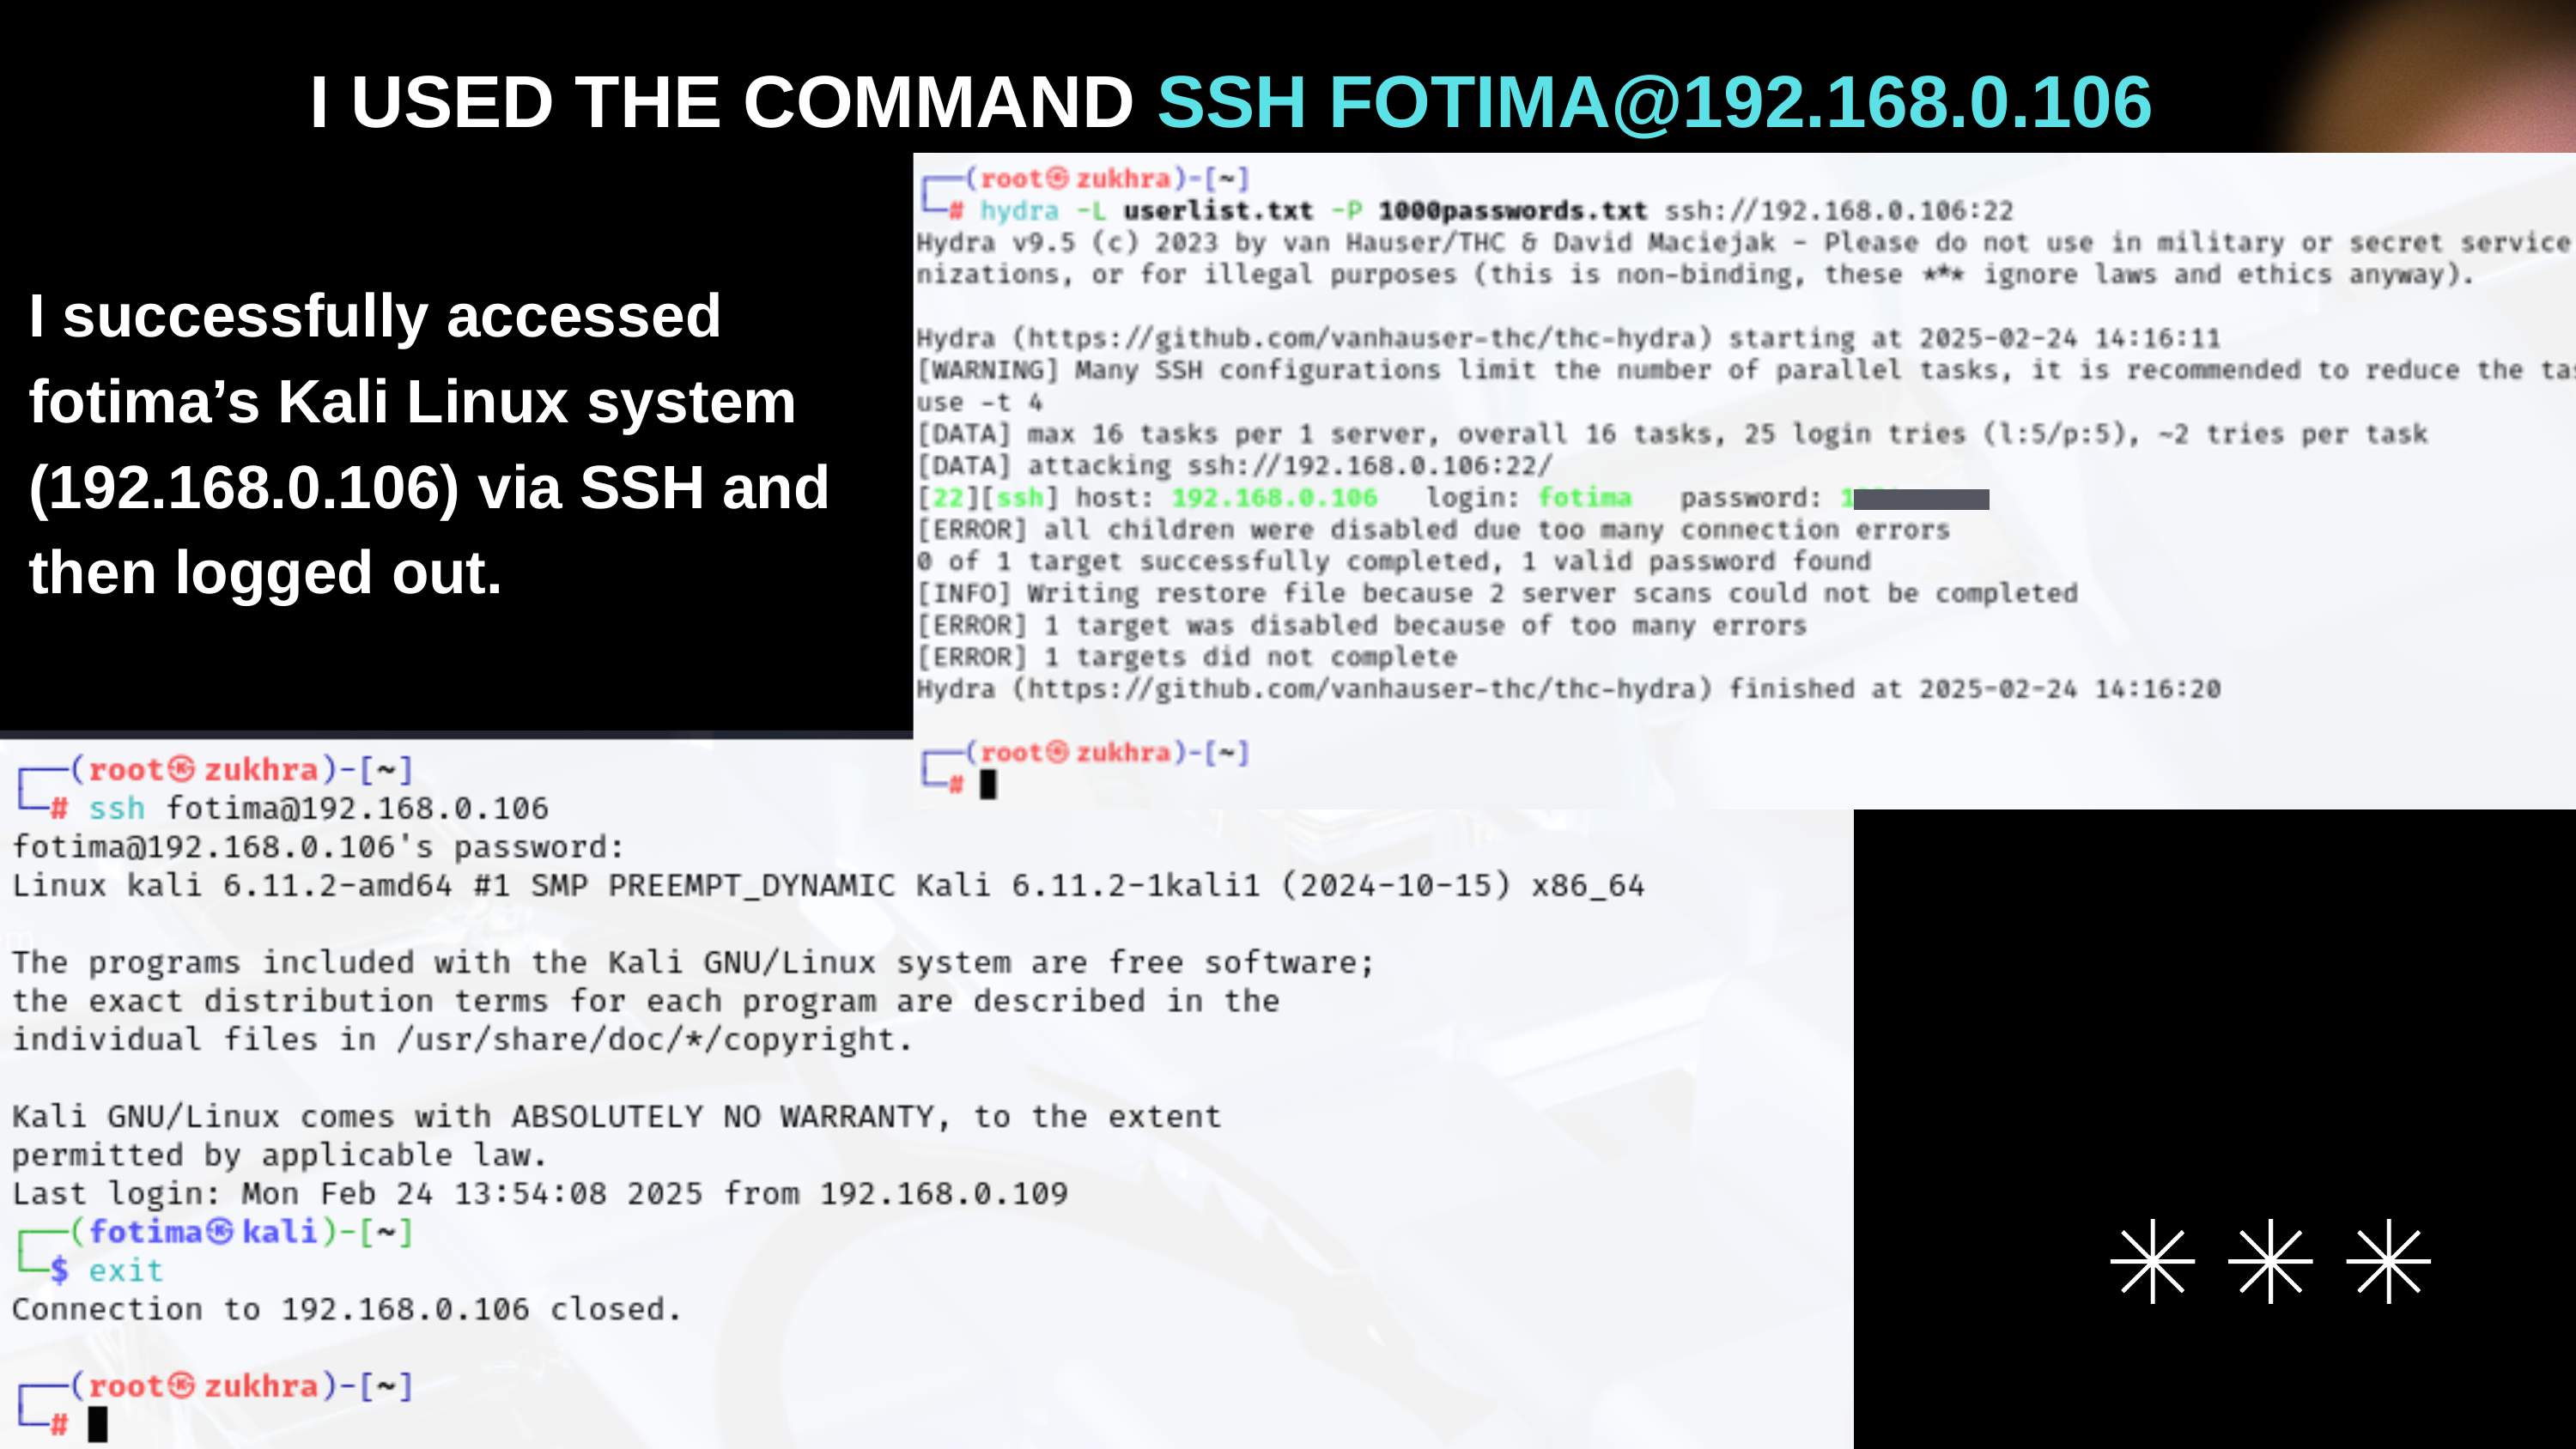

I USED THE COMMAND SSH FOTIMA@192.168.0.106

I successfully accessed fotima’s Kali Linux system (192.168.0.106) via SSH and then logged out.